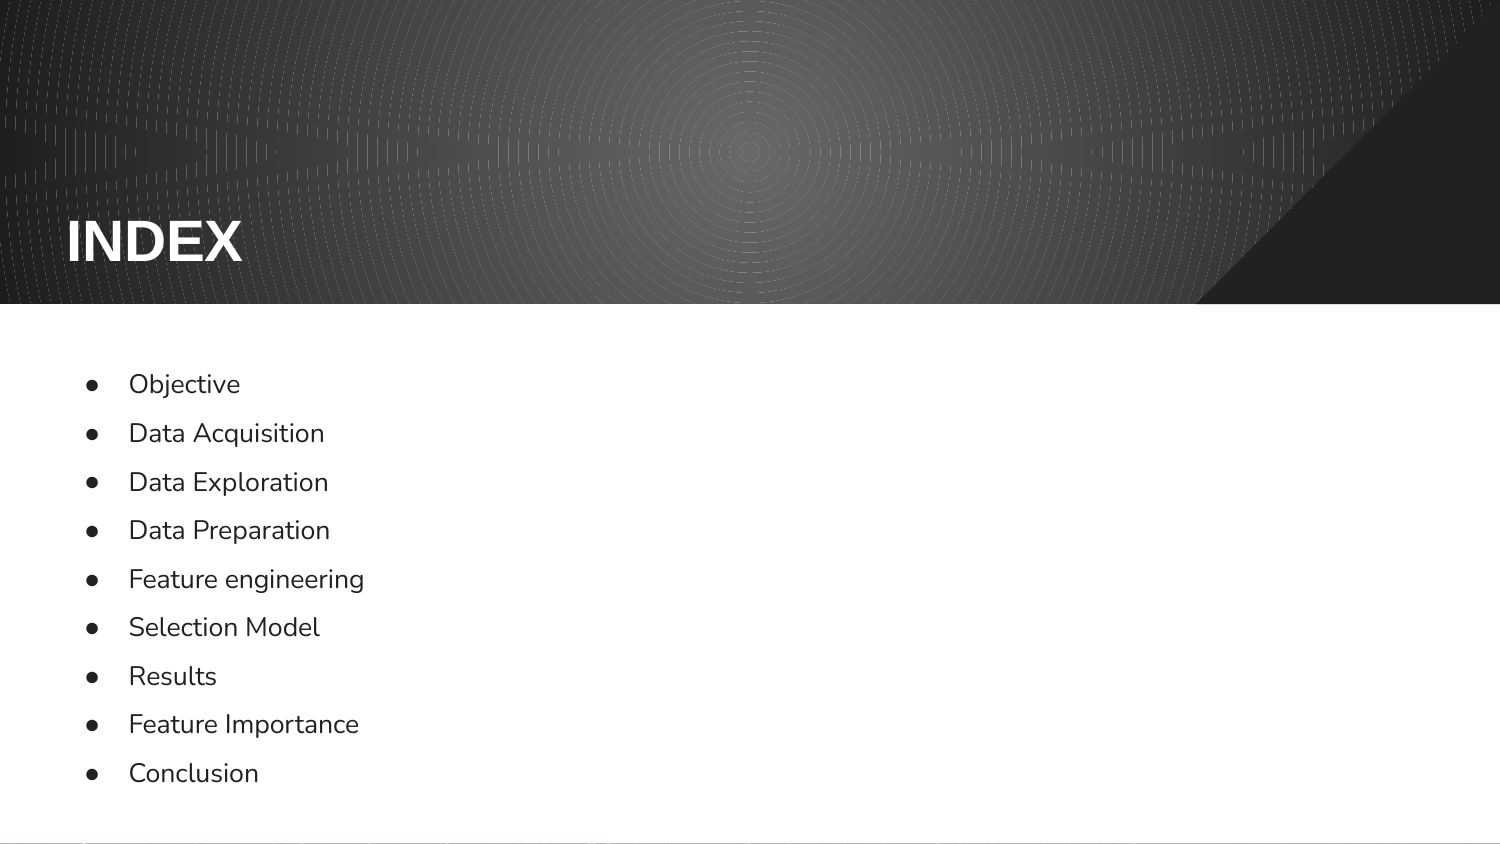

# INDEX
Objective
Data Acquisition
Data Exploration
Data Preparation
Feature engineering
Selection Model
Results
Feature Importance
Conclusion